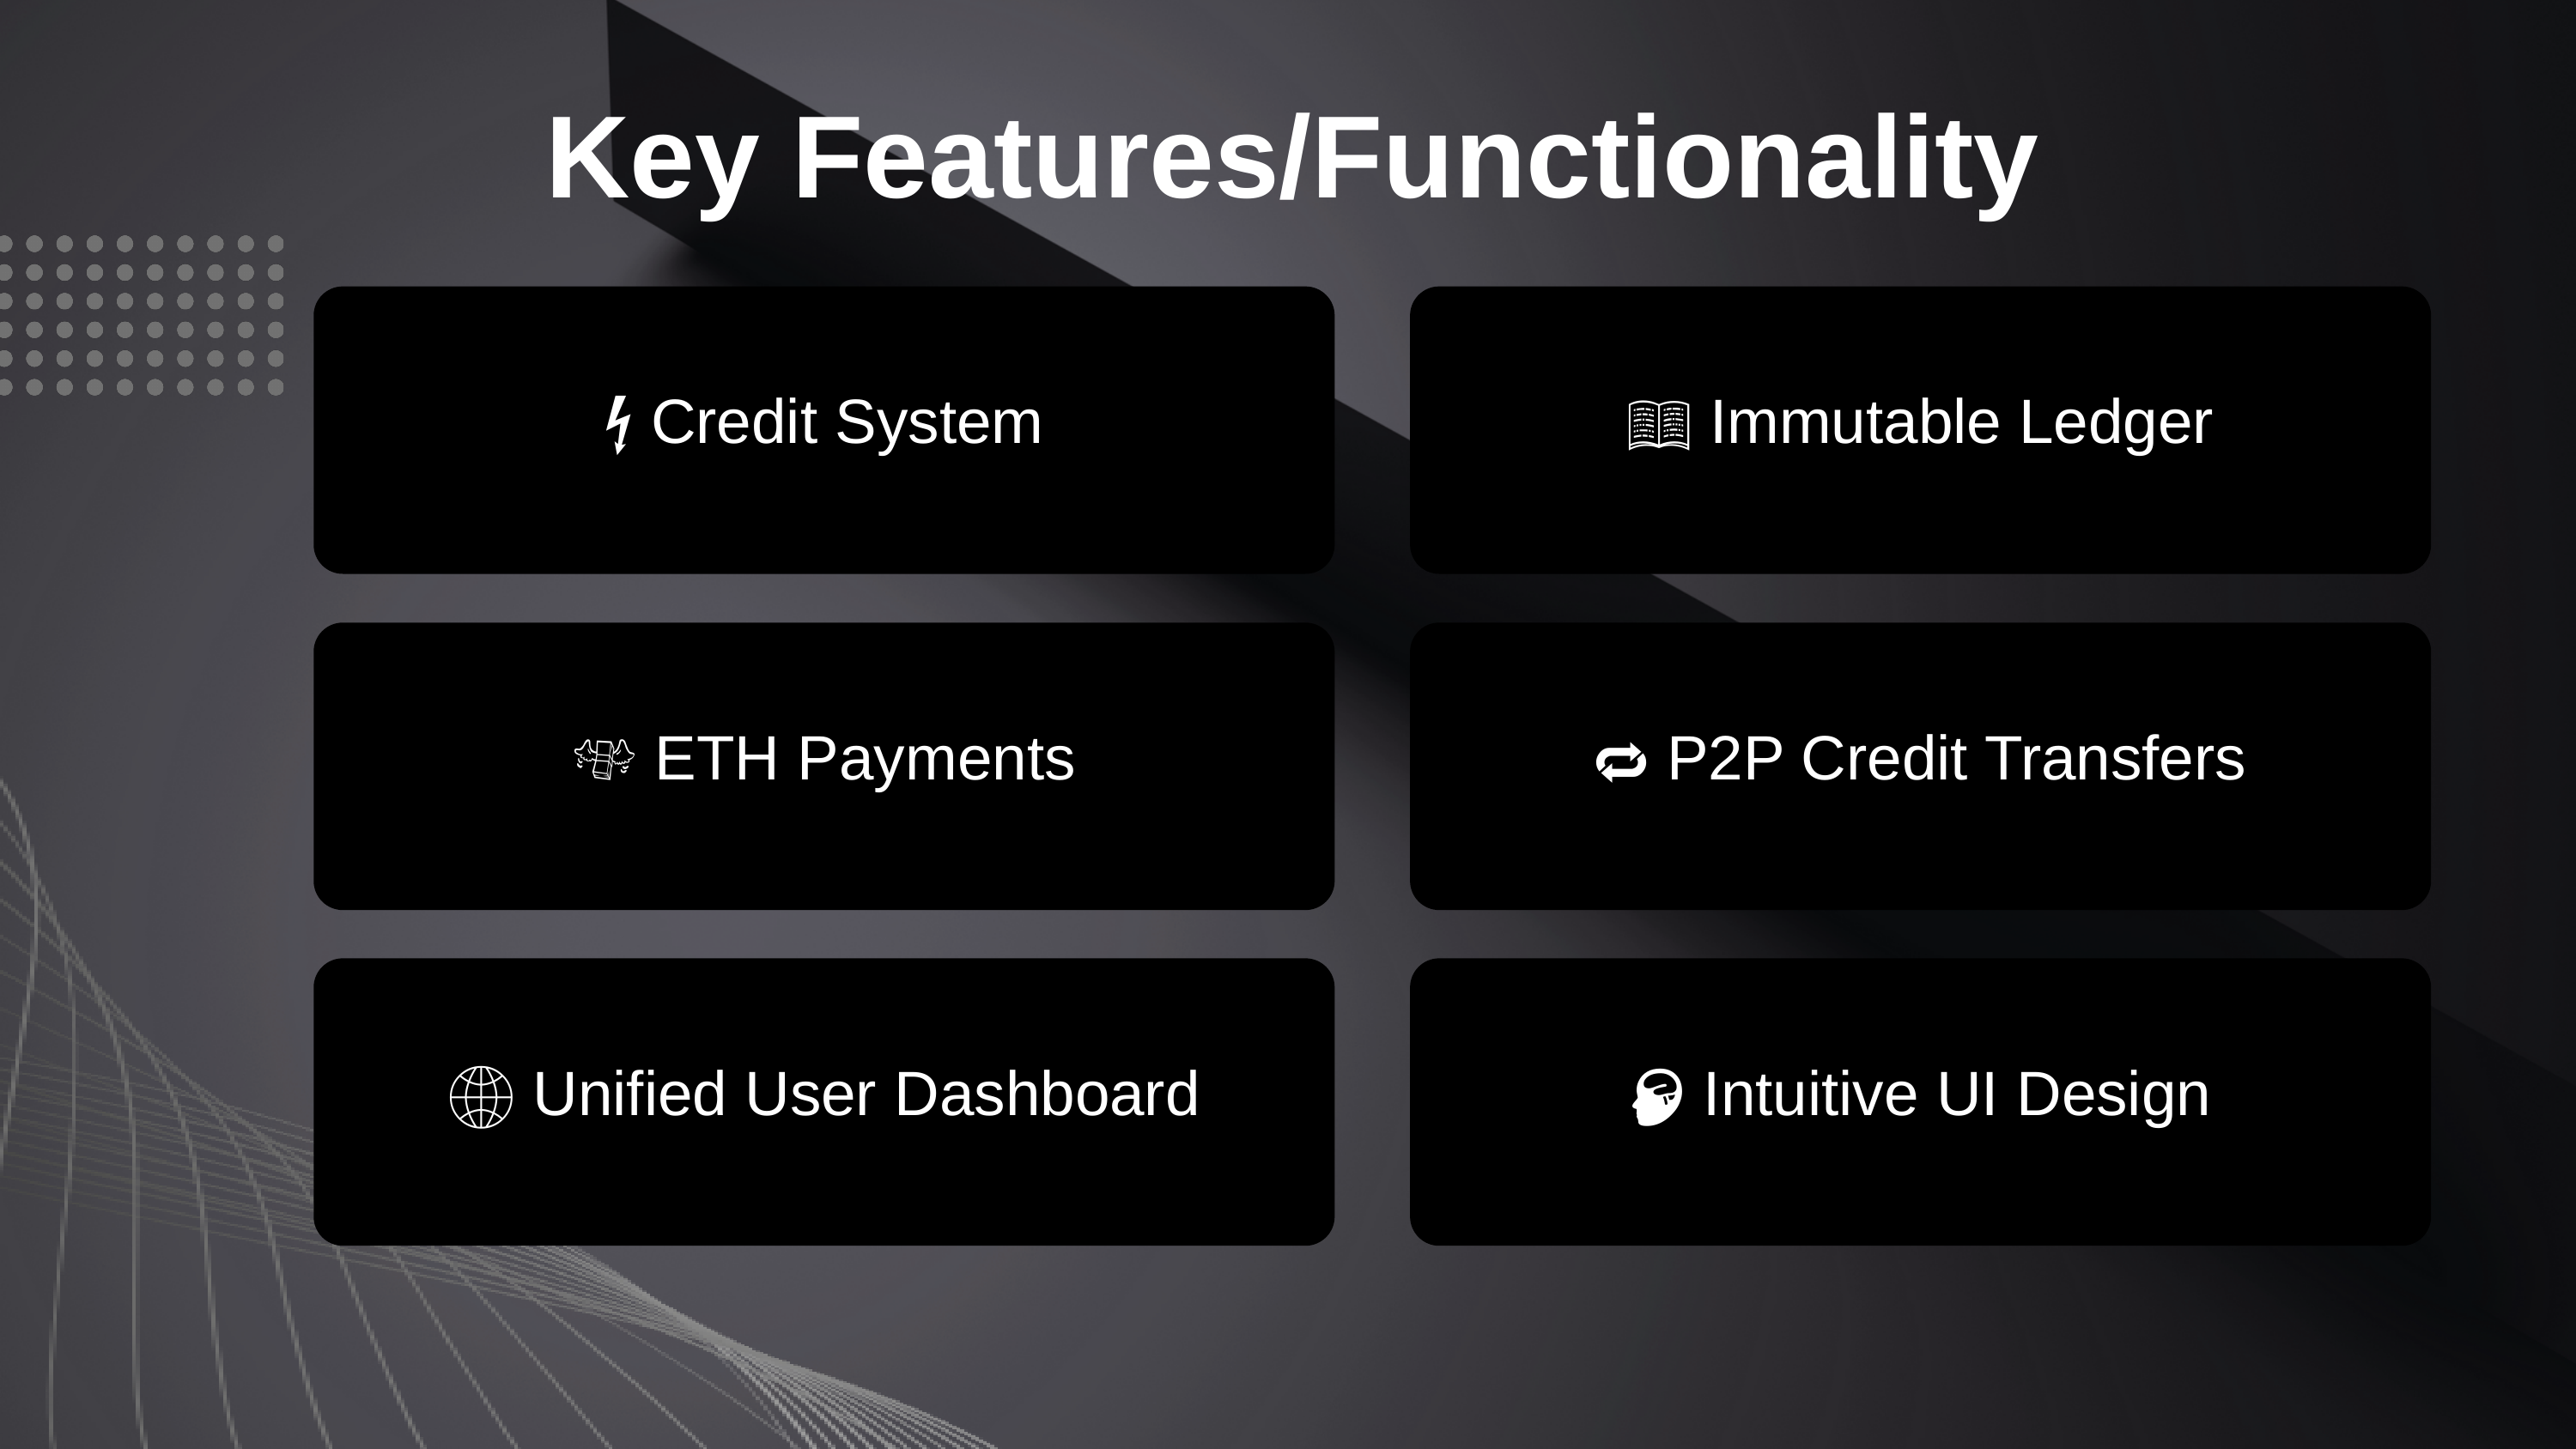

Key Features/Functionality

⚡ Credit System

📖 Immutable Ledger

💸 ETH Payments

🔁 P2P Credit Transfers

🌐 Unified User Dashboard

🧠 Intuitive UI Design